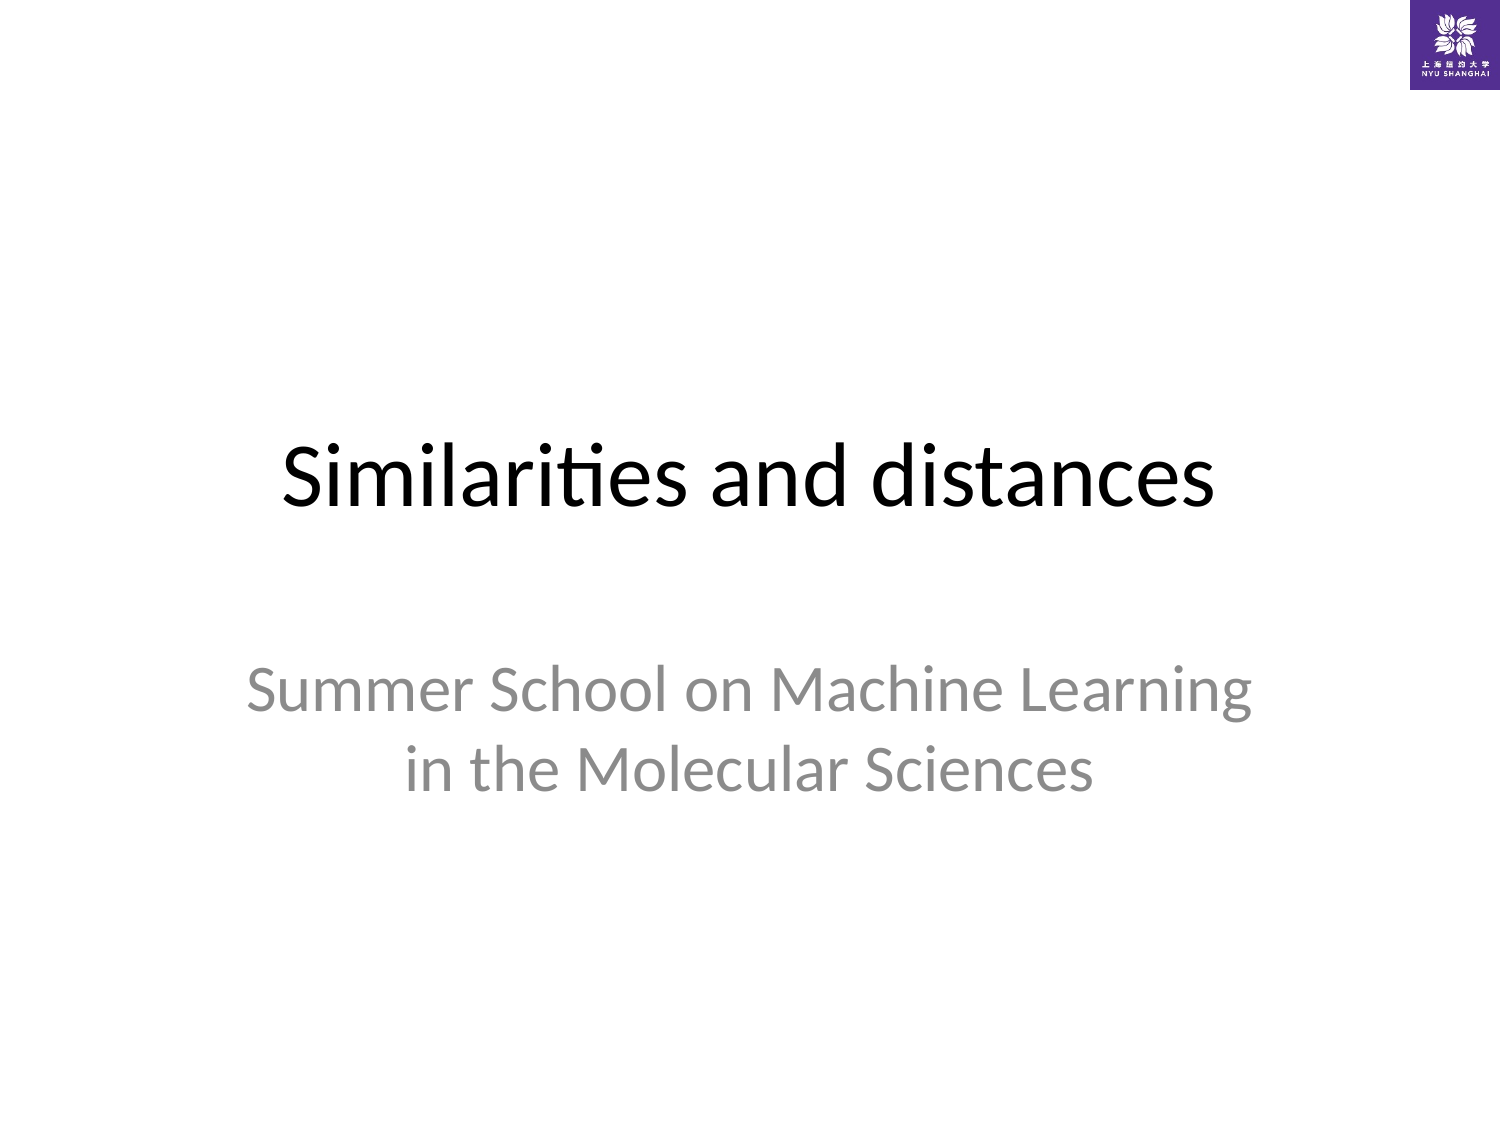

# Similarities and distances
Summer School on Machine Learning in the Molecular Sciences